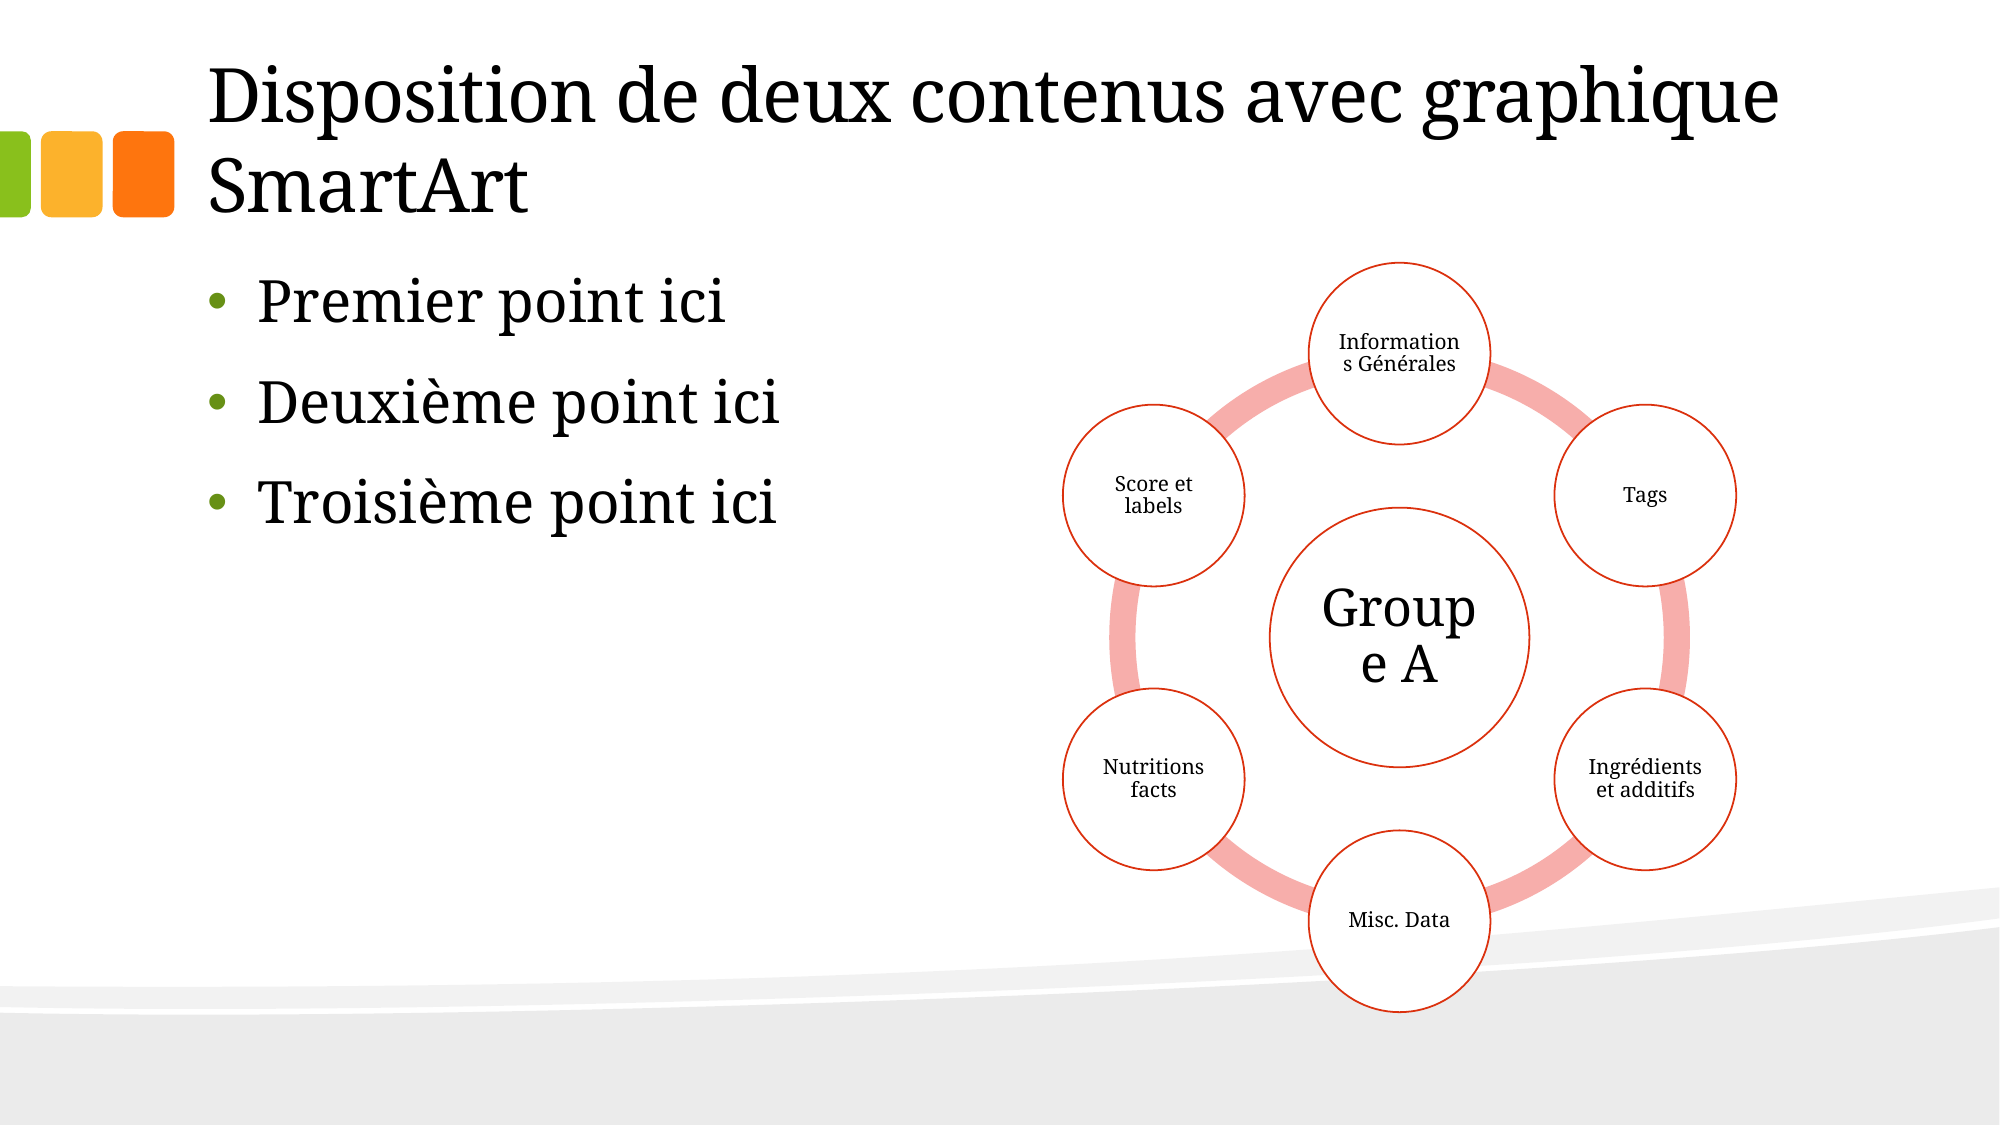

# Disposition de deux contenus avec graphique SmartArt
Premier point ici
Deuxième point ici
Troisième point ici
Groupe A
Informations Générales
Tags
Ingrédients et additifs
Misc. Data
Nutritions facts
Score et labels